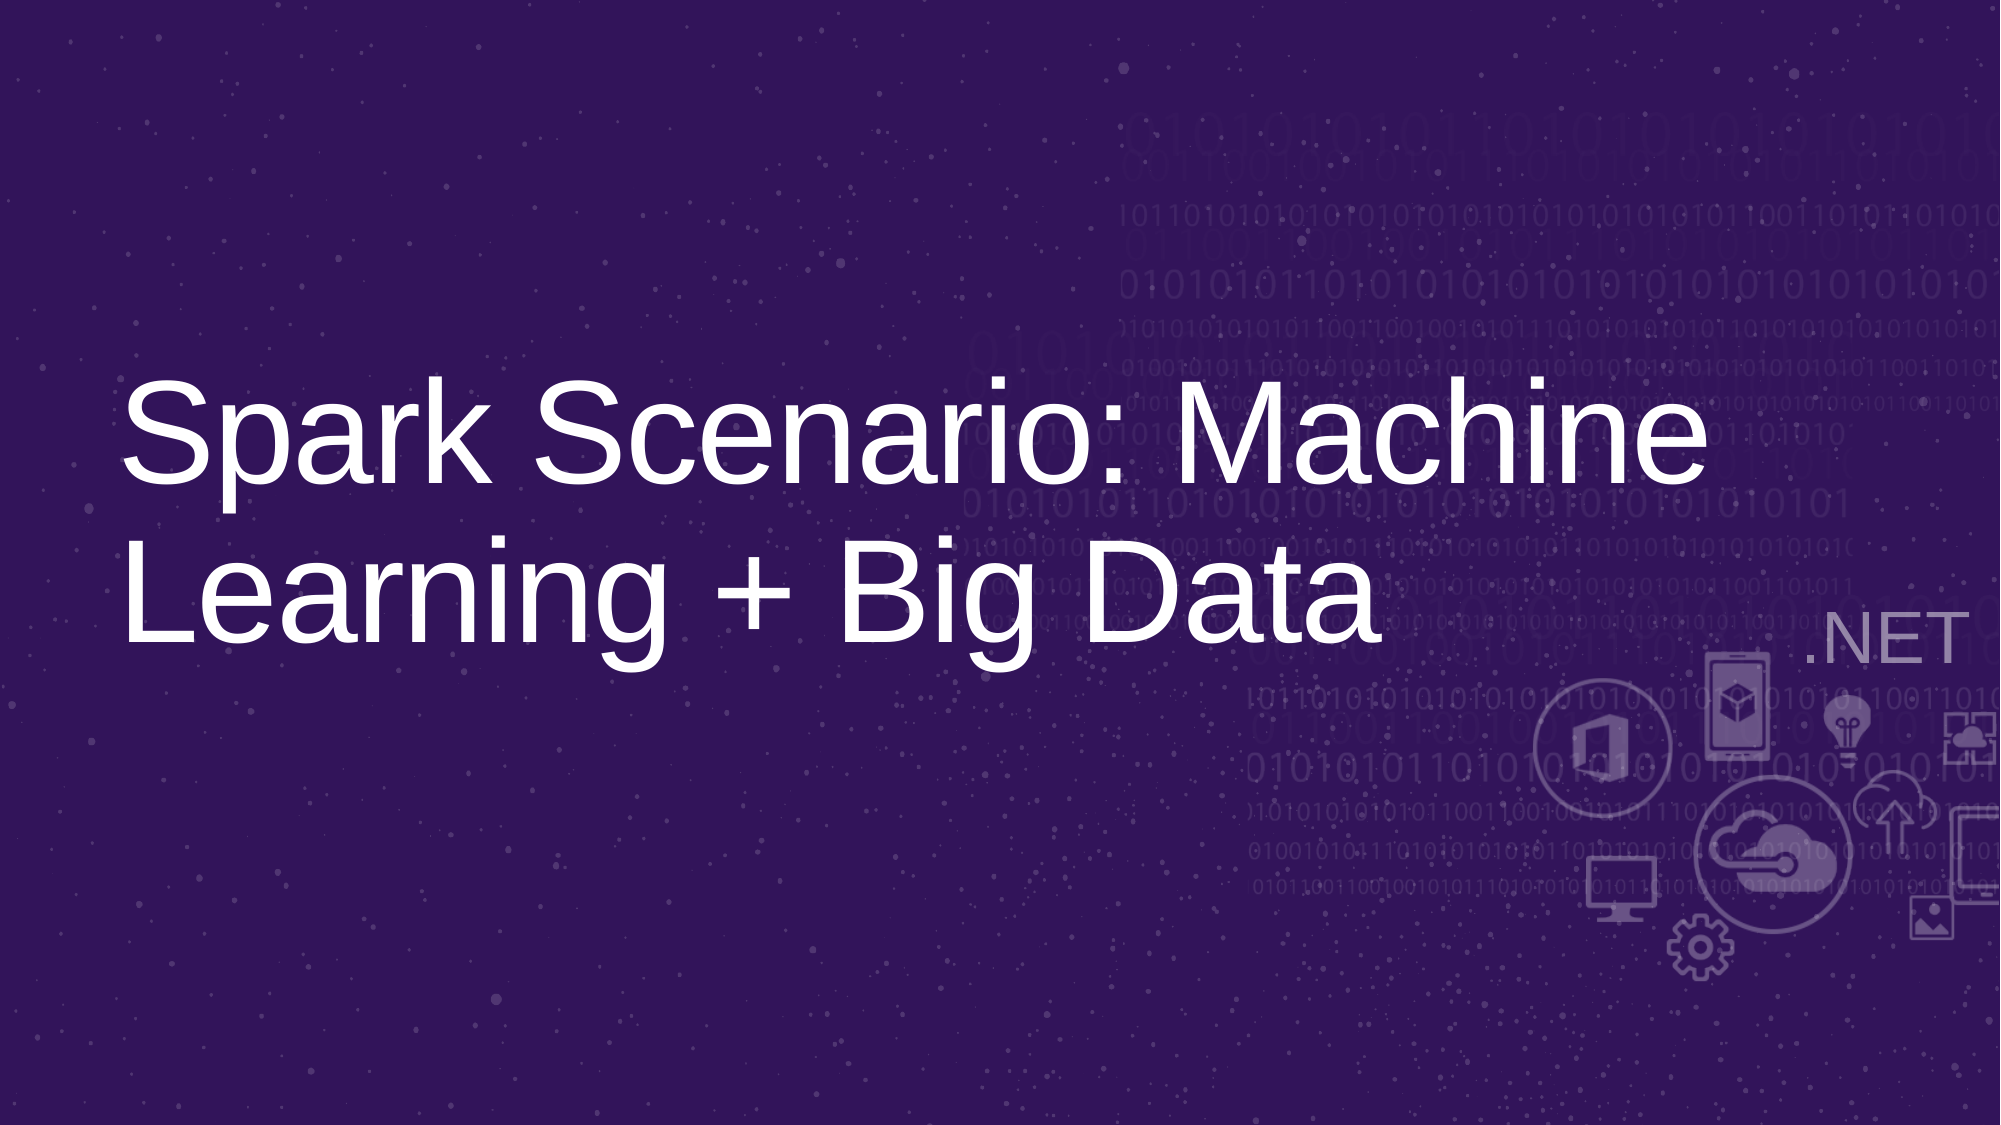

# Spark Scenario: Machine Learning + Big Data